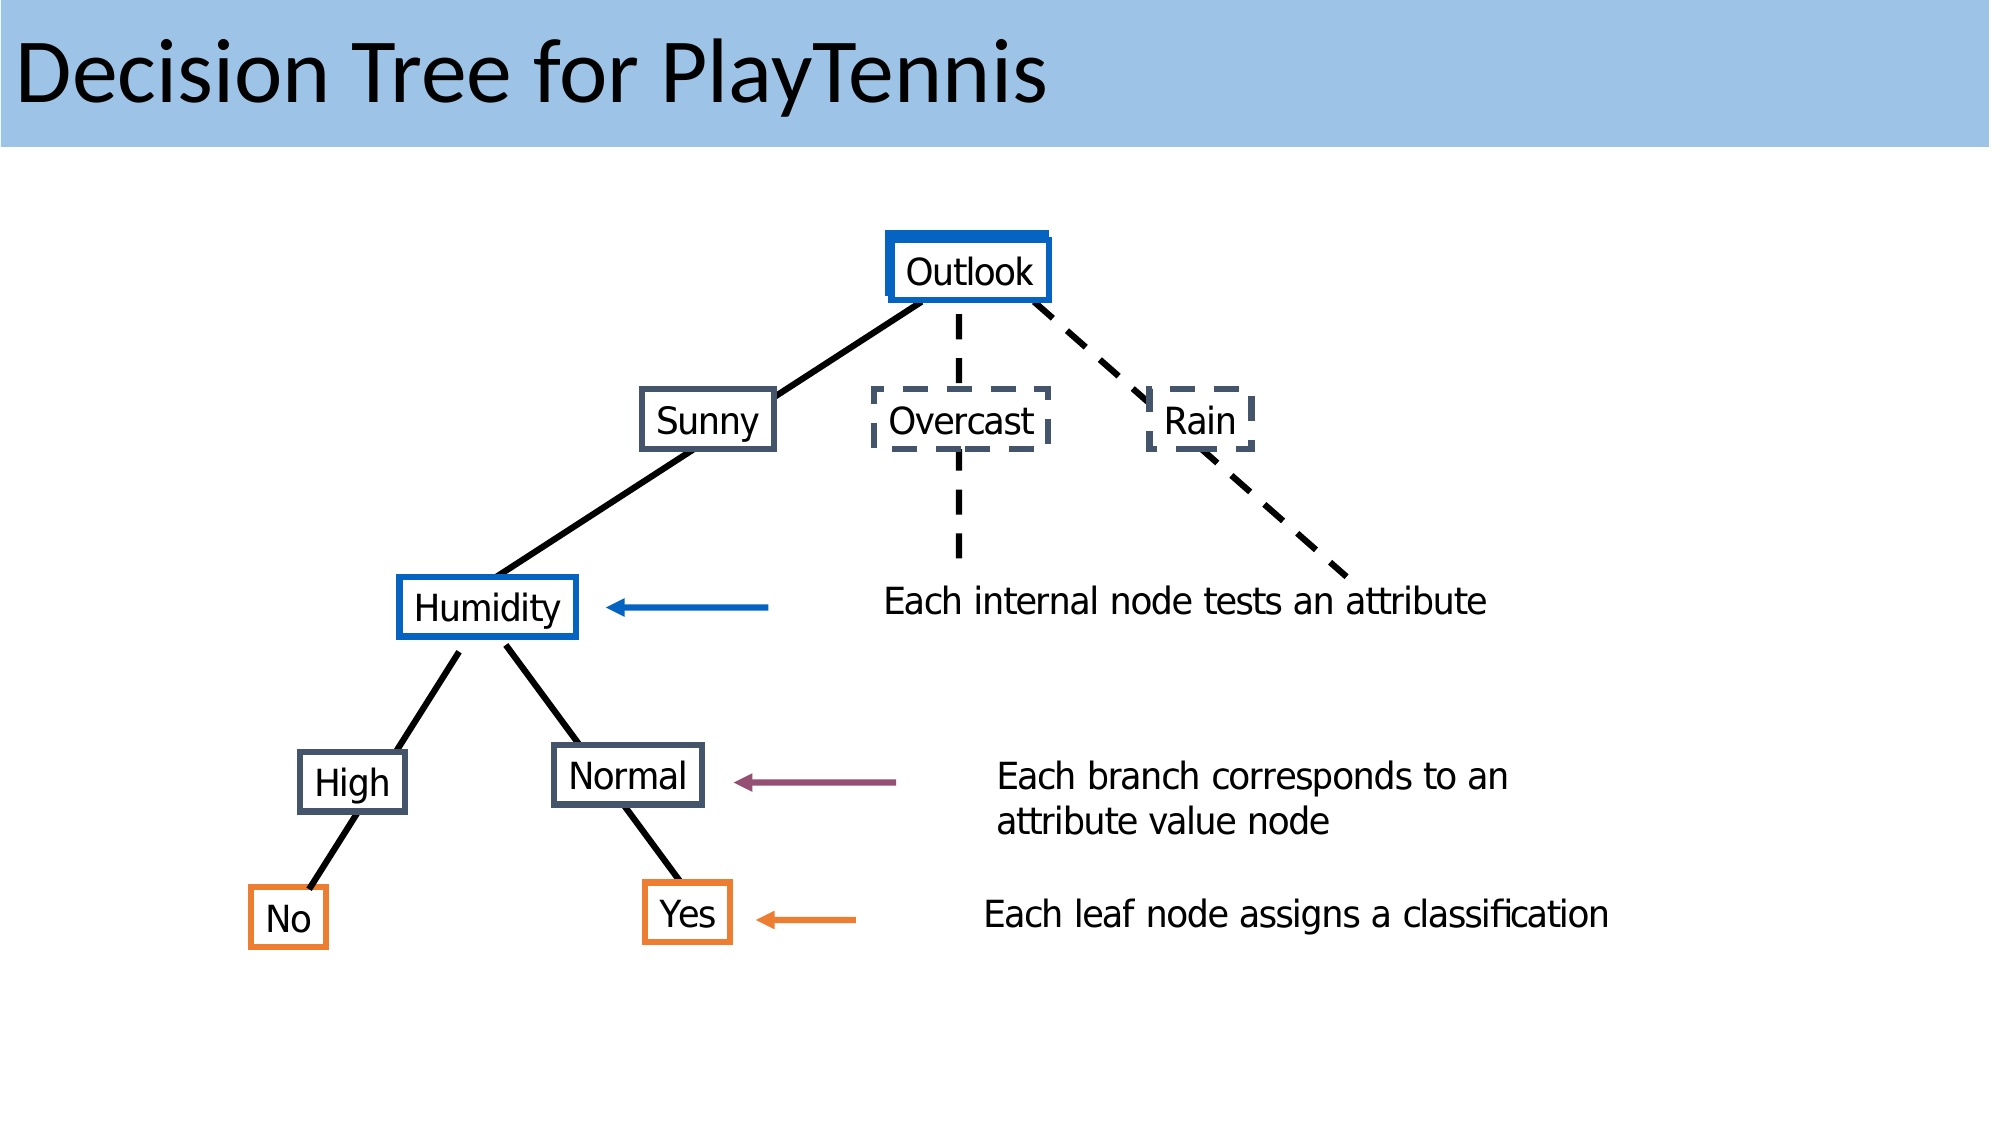

# Decision Tree for PlayTennis
Outlook
Outlook

Sunny
Overcast
Rain
Humidity

Normal
High
Yes
No
Each internal node tests an attribute

Each branch corresponds to an
attribute value node

Each leaf node assigns a classification